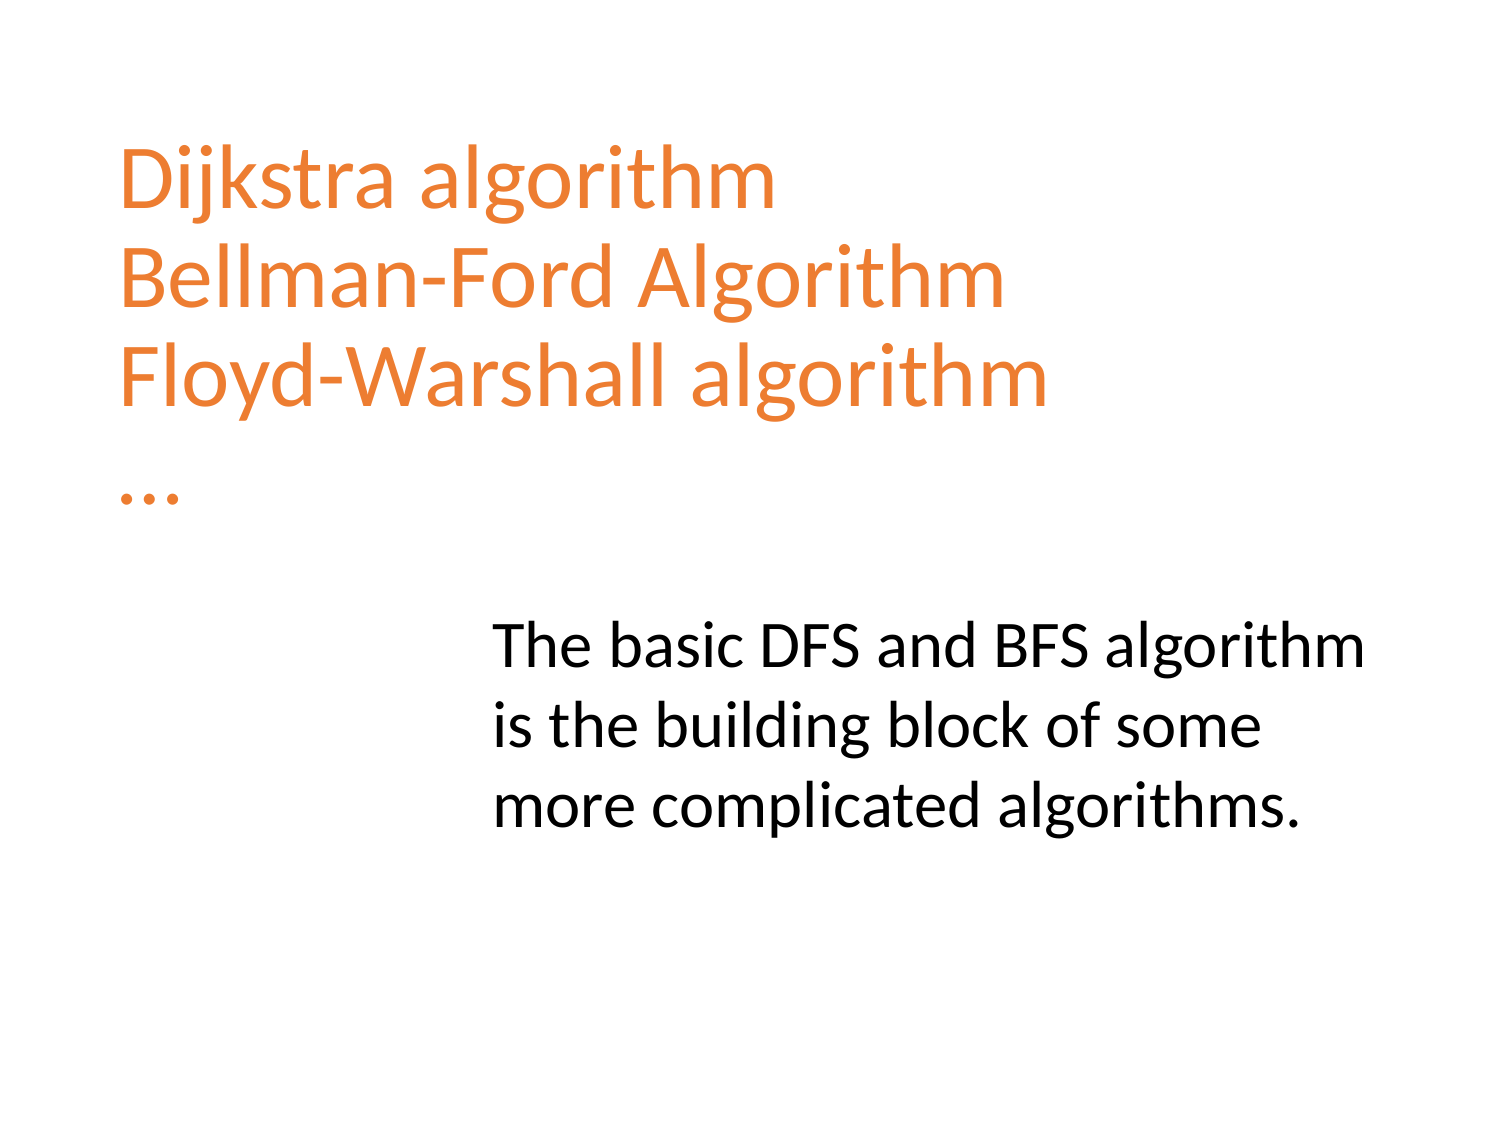

# Dijkstra algorithm Bellman-Ford Algorithm Floyd-Warshall algorithm …
The basic DFS and BFS algorithm is the building block of some more complicated algorithms.